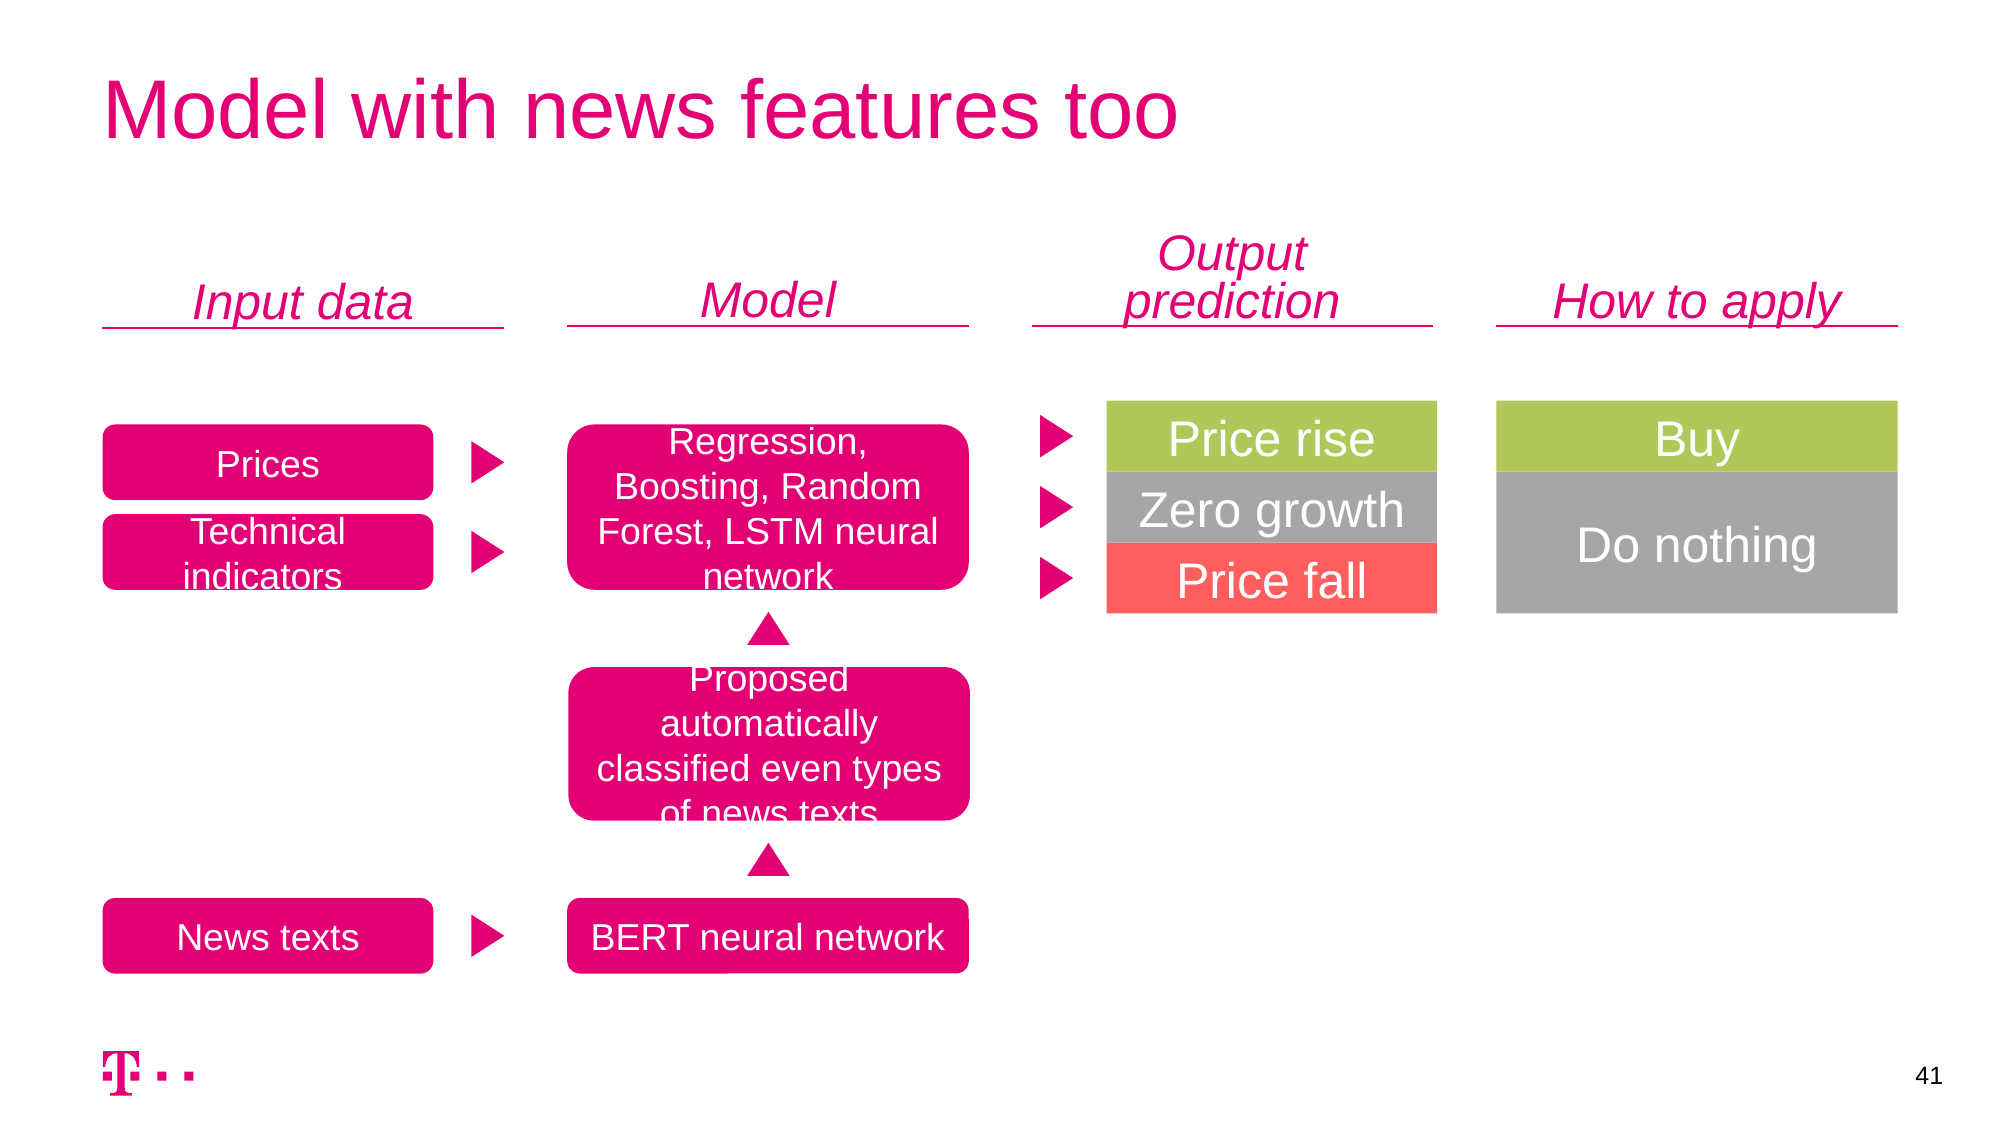

# Model with news features too
Model
Output prediction
How to apply
Input data
Price rise
Buy

Prices

Regression, Boosting, Random Forest, LSTM neural network
Zero growth
Do nothing

Technical indicators

Price fall

Proposed automatically classified even types of news texts

News texts
BERT neural network

41